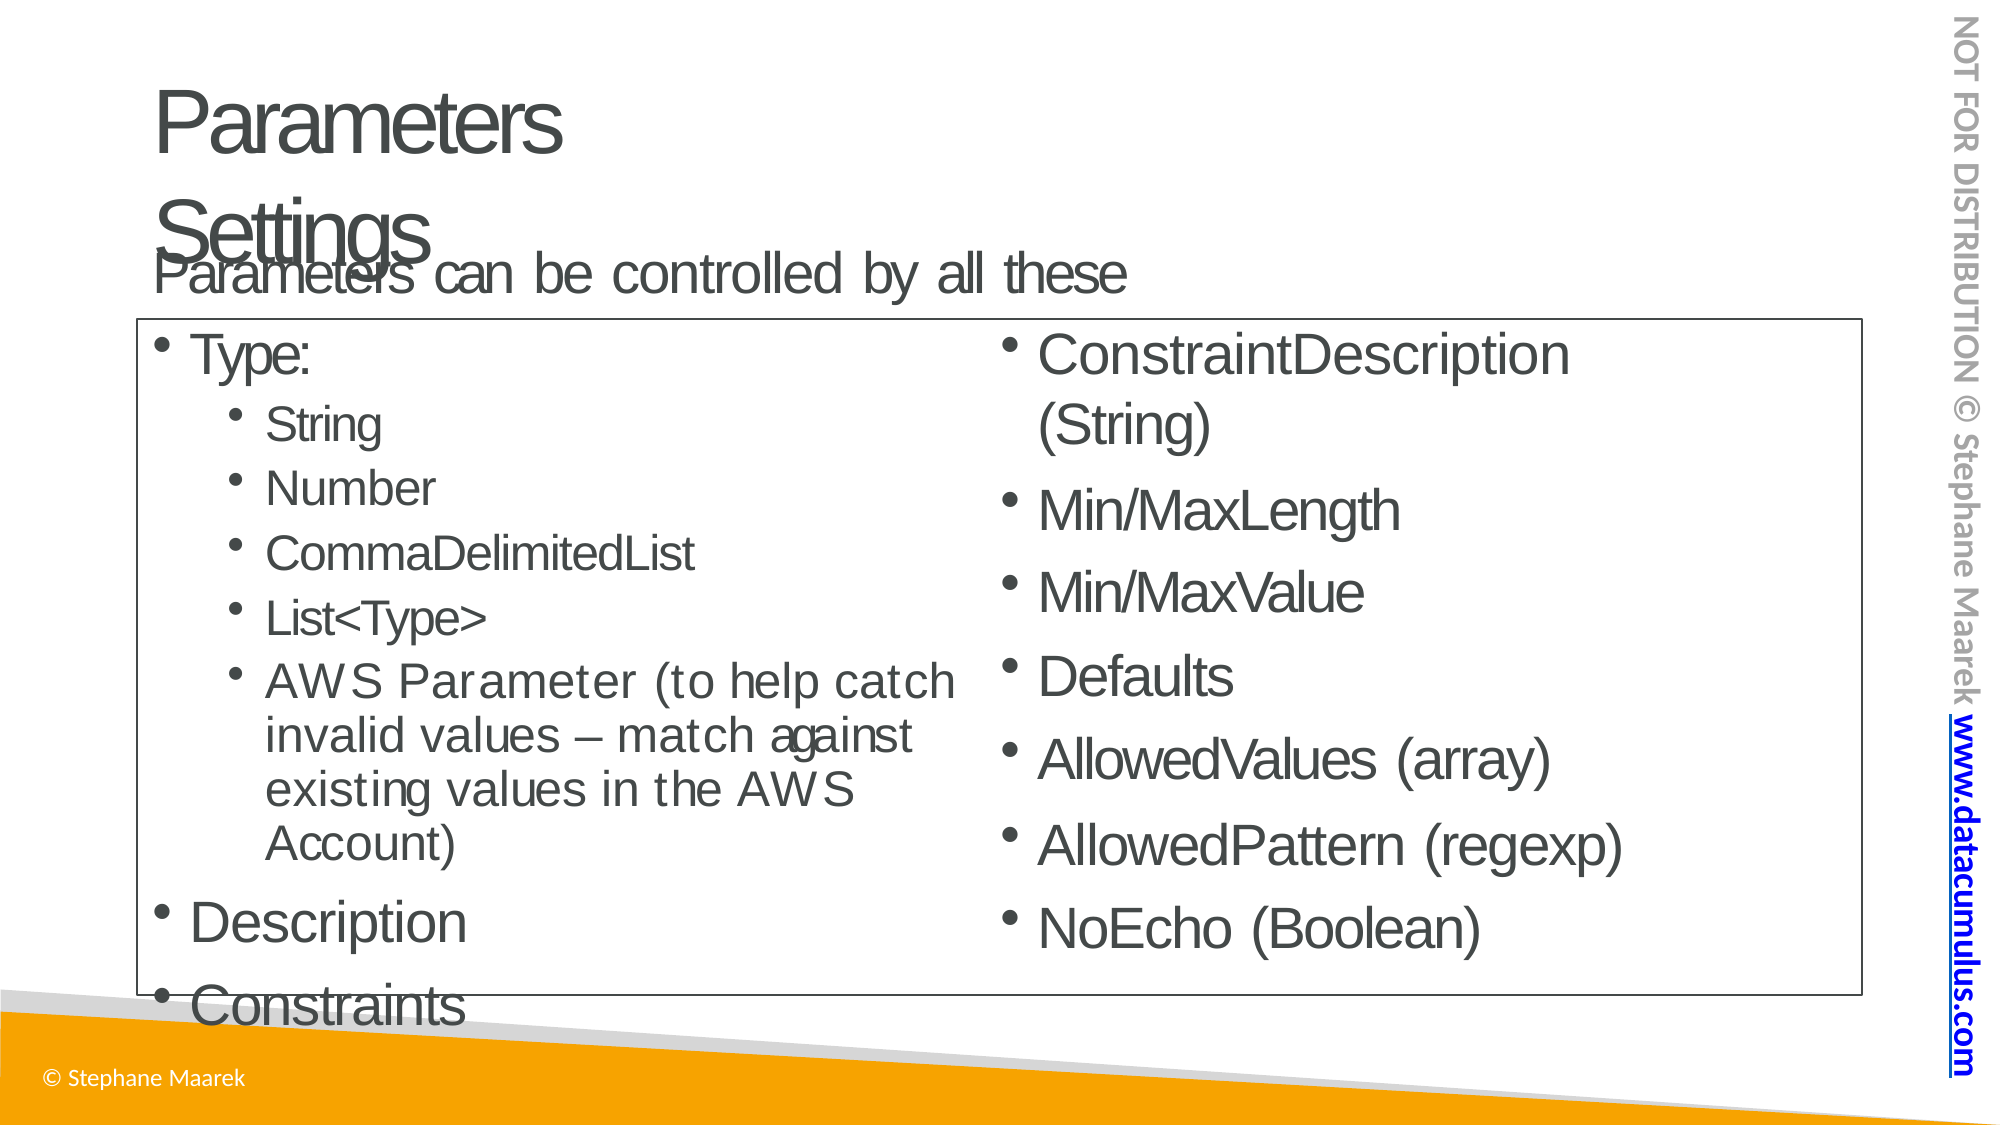

NOT FOR DISTRIBUTION © Stephane Maarek www.datacumulus.com
# Parameters Settings
Parameters can be controlled by all these settings:
ConstraintDescription (String)
Min/MaxLength
Min/MaxValue
Defaults
AllowedValues (array)
AllowedPattern (regexp)
NoEcho (Boolean)
Type:
String
Number
CommaDelimitedList
List<Type>
AWS Parameter (to help catch  invalid values – match against  existing values in the AWS Account)
Description
Constraints

© Stephane Maarek